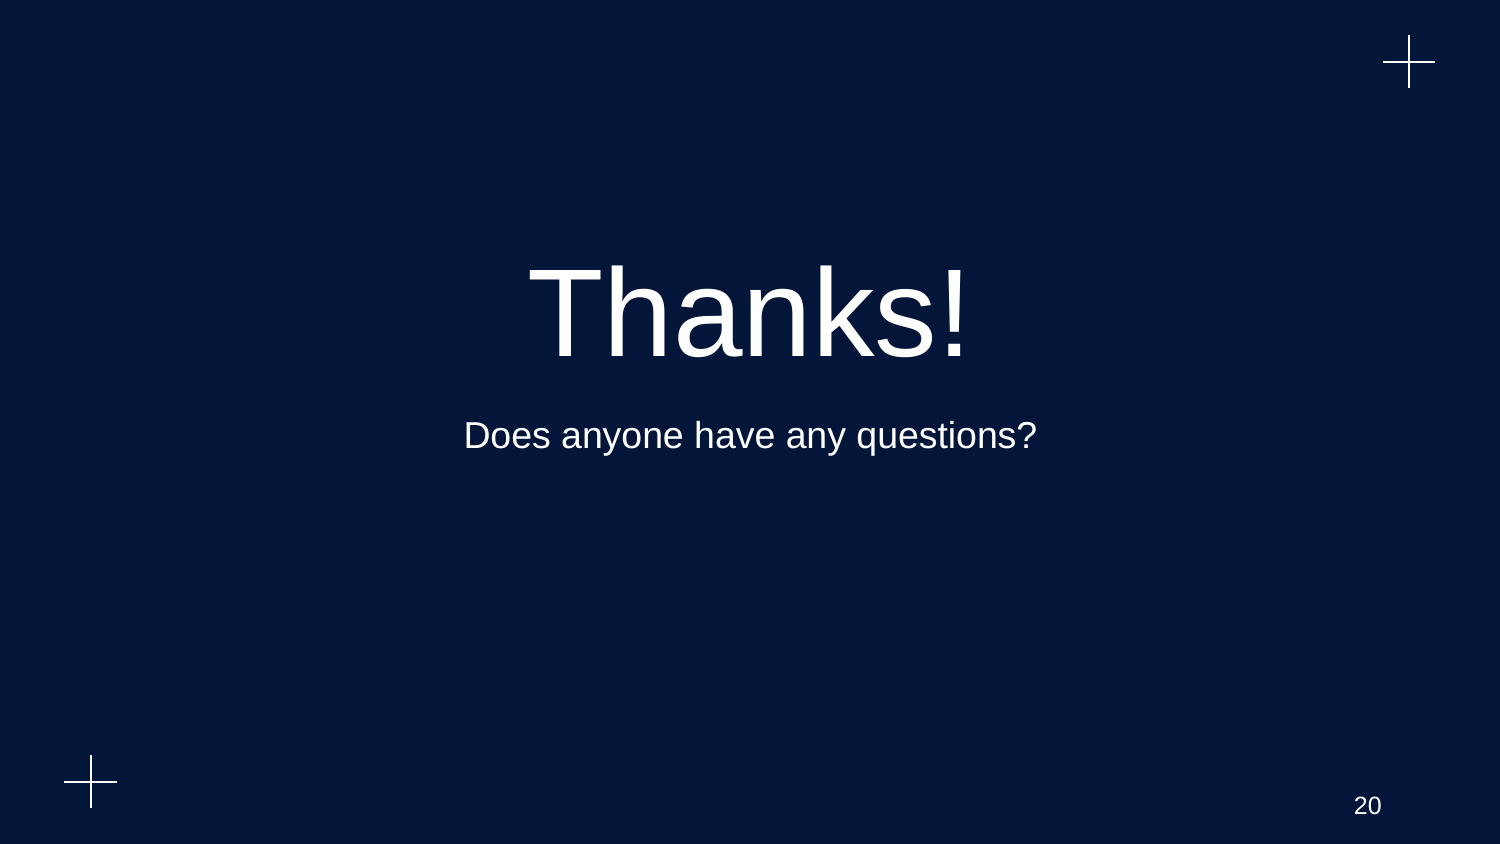

# Thanks!
Does anyone have any questions?
20